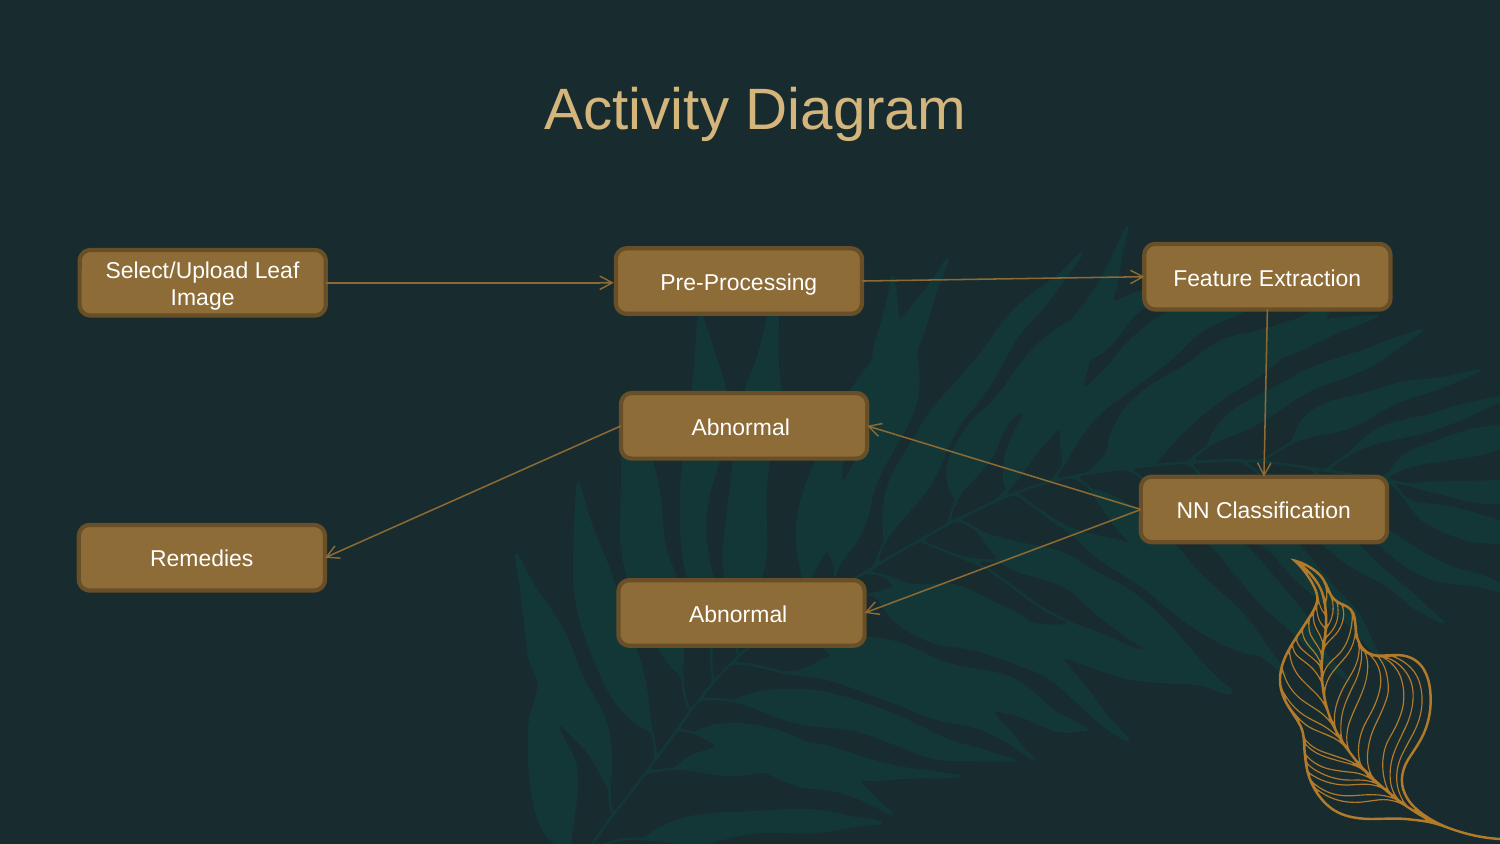

# Activity Diagram
Feature Extraction
Pre-Processing
Select/Upload Leaf Image
Abnormal
NN Classification
Remedies
Abnormal